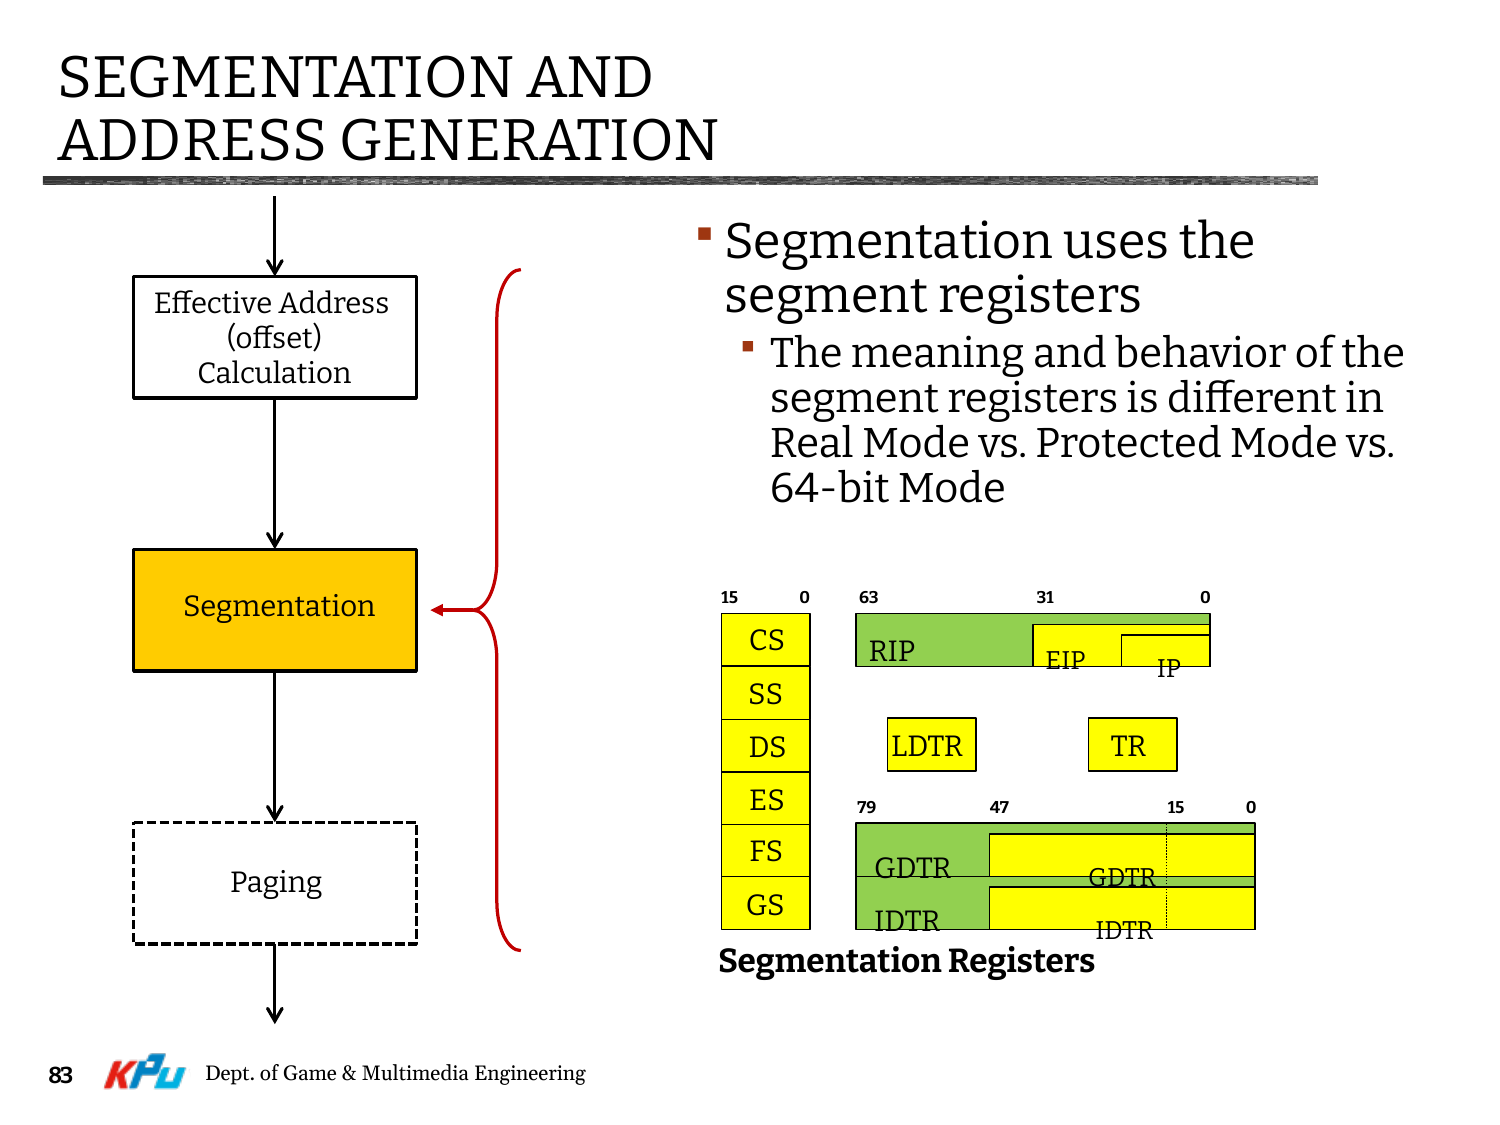

# Segmentation And Address Generation

Effective Address
(offset)
Calculation

Segmentation

Paging

Segmentation uses the segment registers
The meaning and behavior of the segment registers is different in Real Mode vs. Protected Mode vs. 64-bit Mode
15	0
63	31	0

RIP	EIP	IP
CS

SS

LDTR	TR
DS

ES
79	47	15	0

FS

GDTR	GDTR
IDTR	IDTR

GS

Segmentation Registers
Dept. of Game & Multimedia Engineering
83